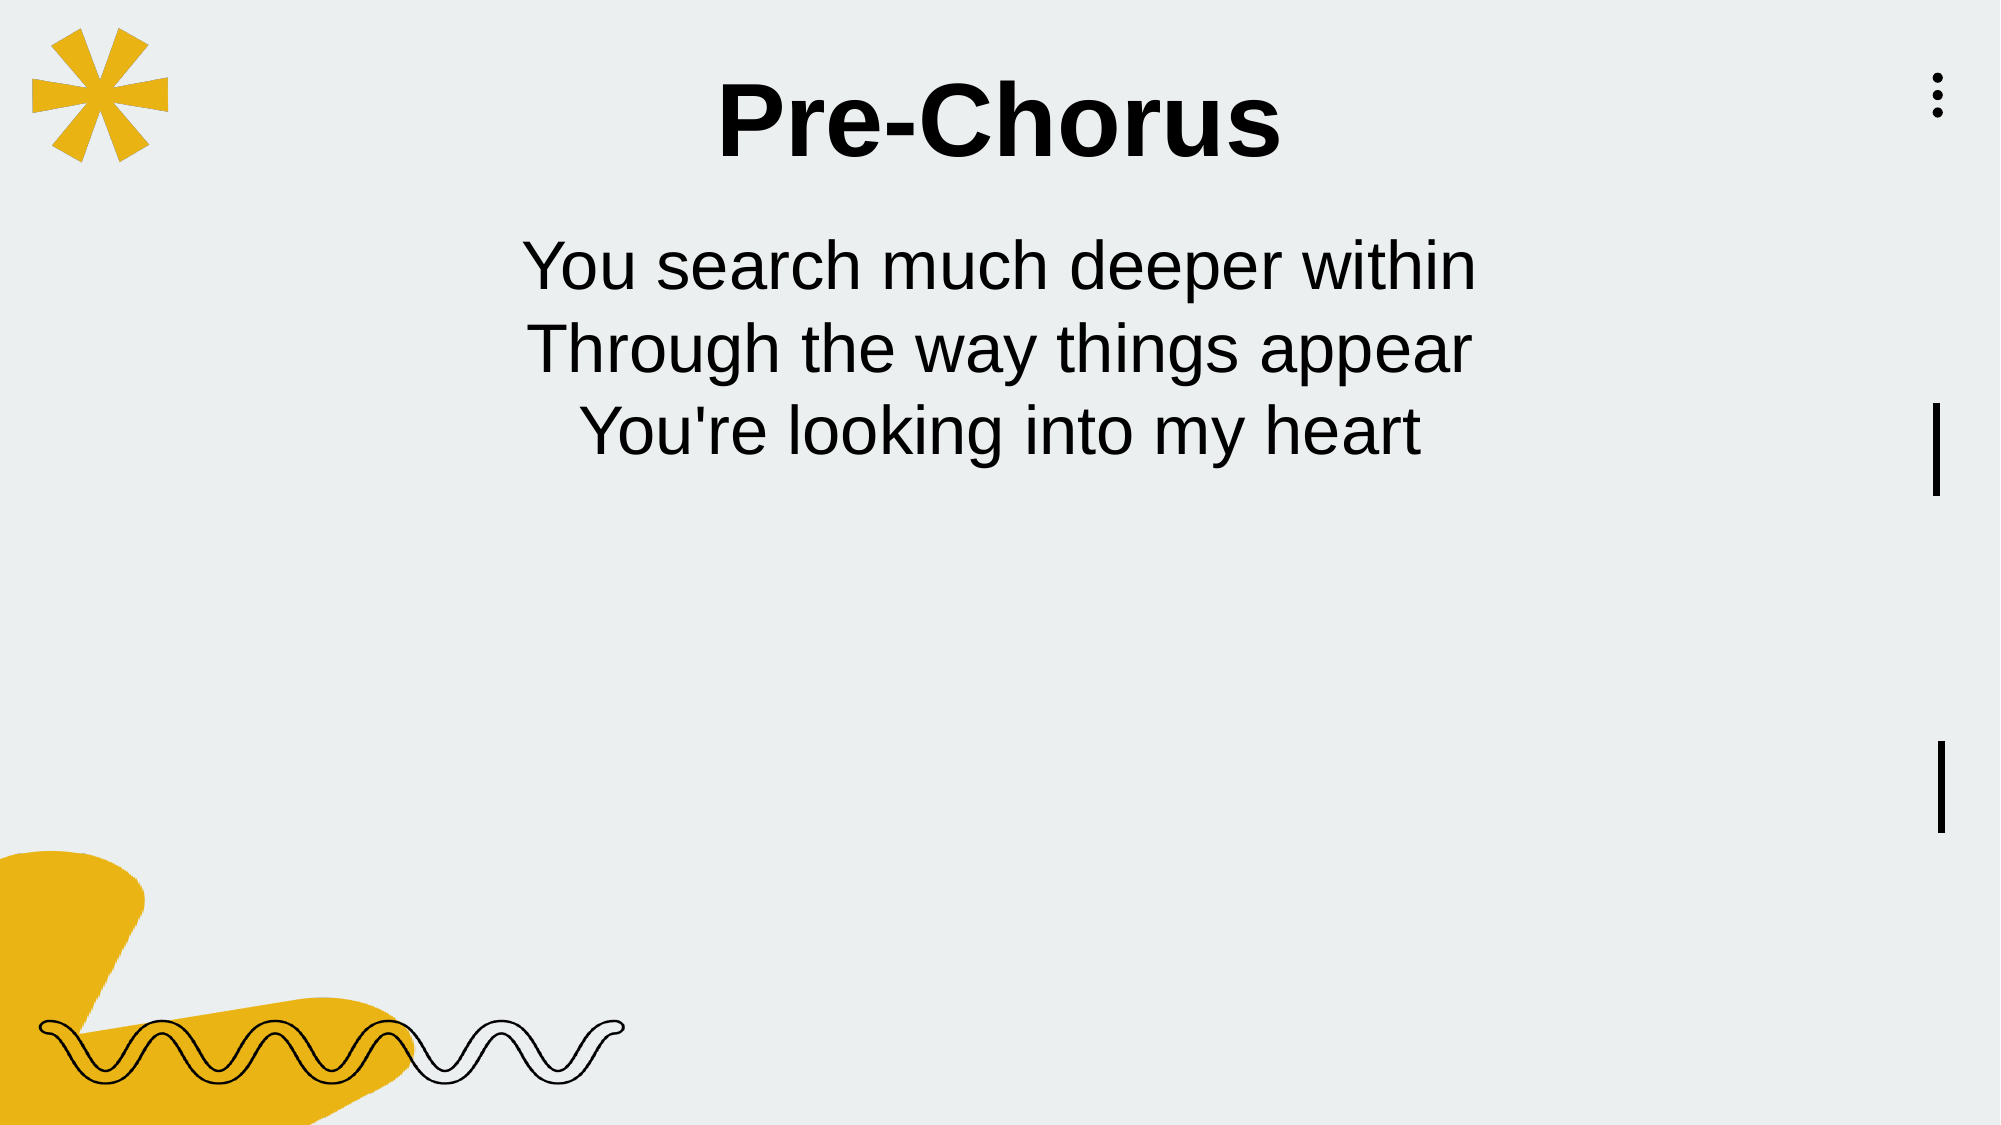

Pre-Chorus
You search much deeper within
Through the way things appear
You're looking into my heart